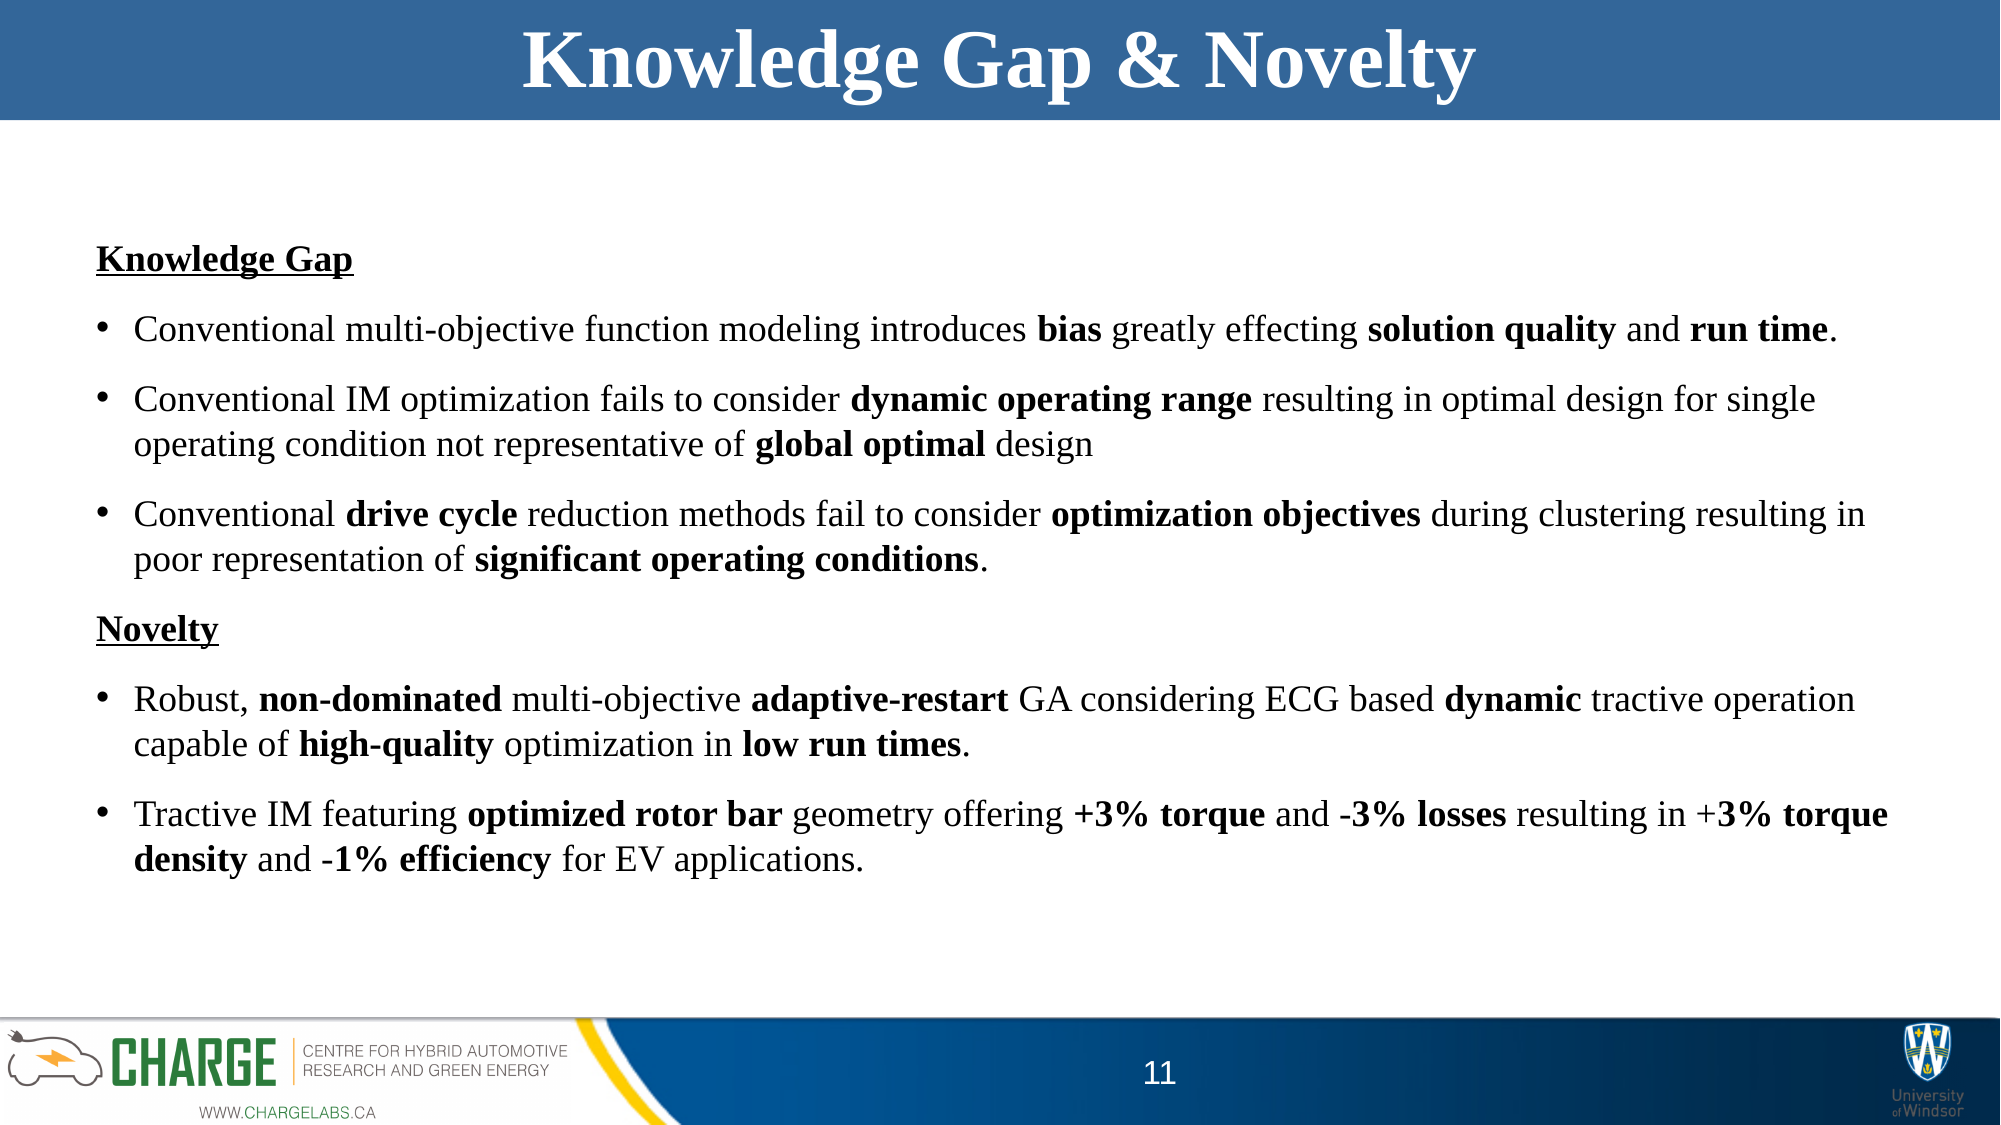

# Knowledge Gap & Novelty
Knowledge Gap
Conventional multi-objective function modeling introduces bias greatly effecting solution quality and run time.
Conventional IM optimization fails to consider dynamic operating range resulting in optimal design for single operating condition not representative of global optimal design
Conventional drive cycle reduction methods fail to consider optimization objectives during clustering resulting in poor representation of significant operating conditions.
Novelty
Robust, non-dominated multi-objective adaptive-restart GA considering ECG based dynamic tractive operation capable of high-quality optimization in low run times.
Tractive IM featuring optimized rotor bar geometry offering +3% torque and -3% losses resulting in +3% torque density and -1% efficiency for EV applications.